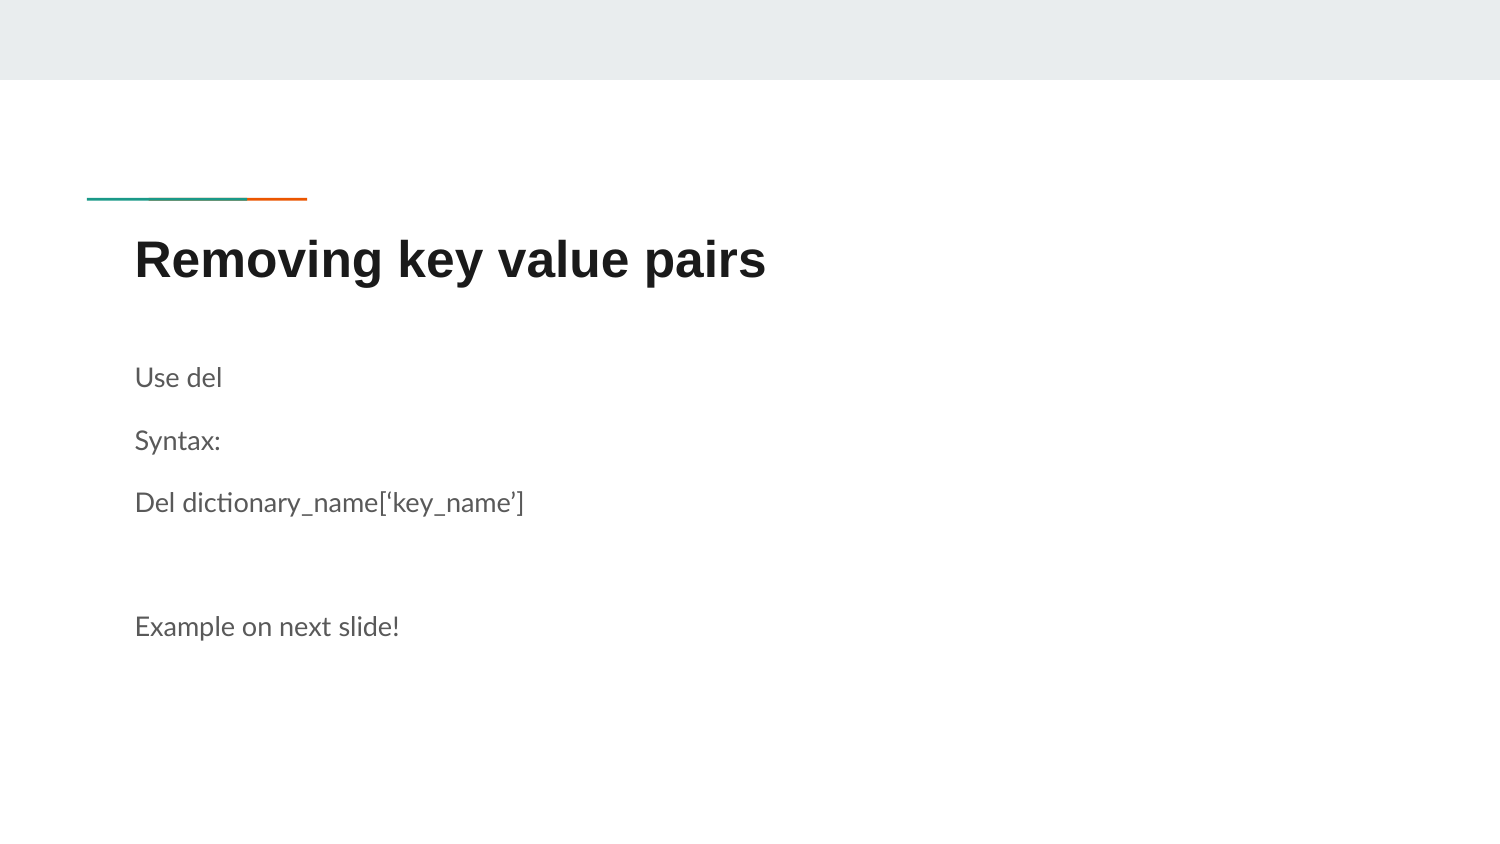

# Removing key value pairs
Use del
Syntax:
Del dictionary_name[‘key_name’]

Example on next slide!